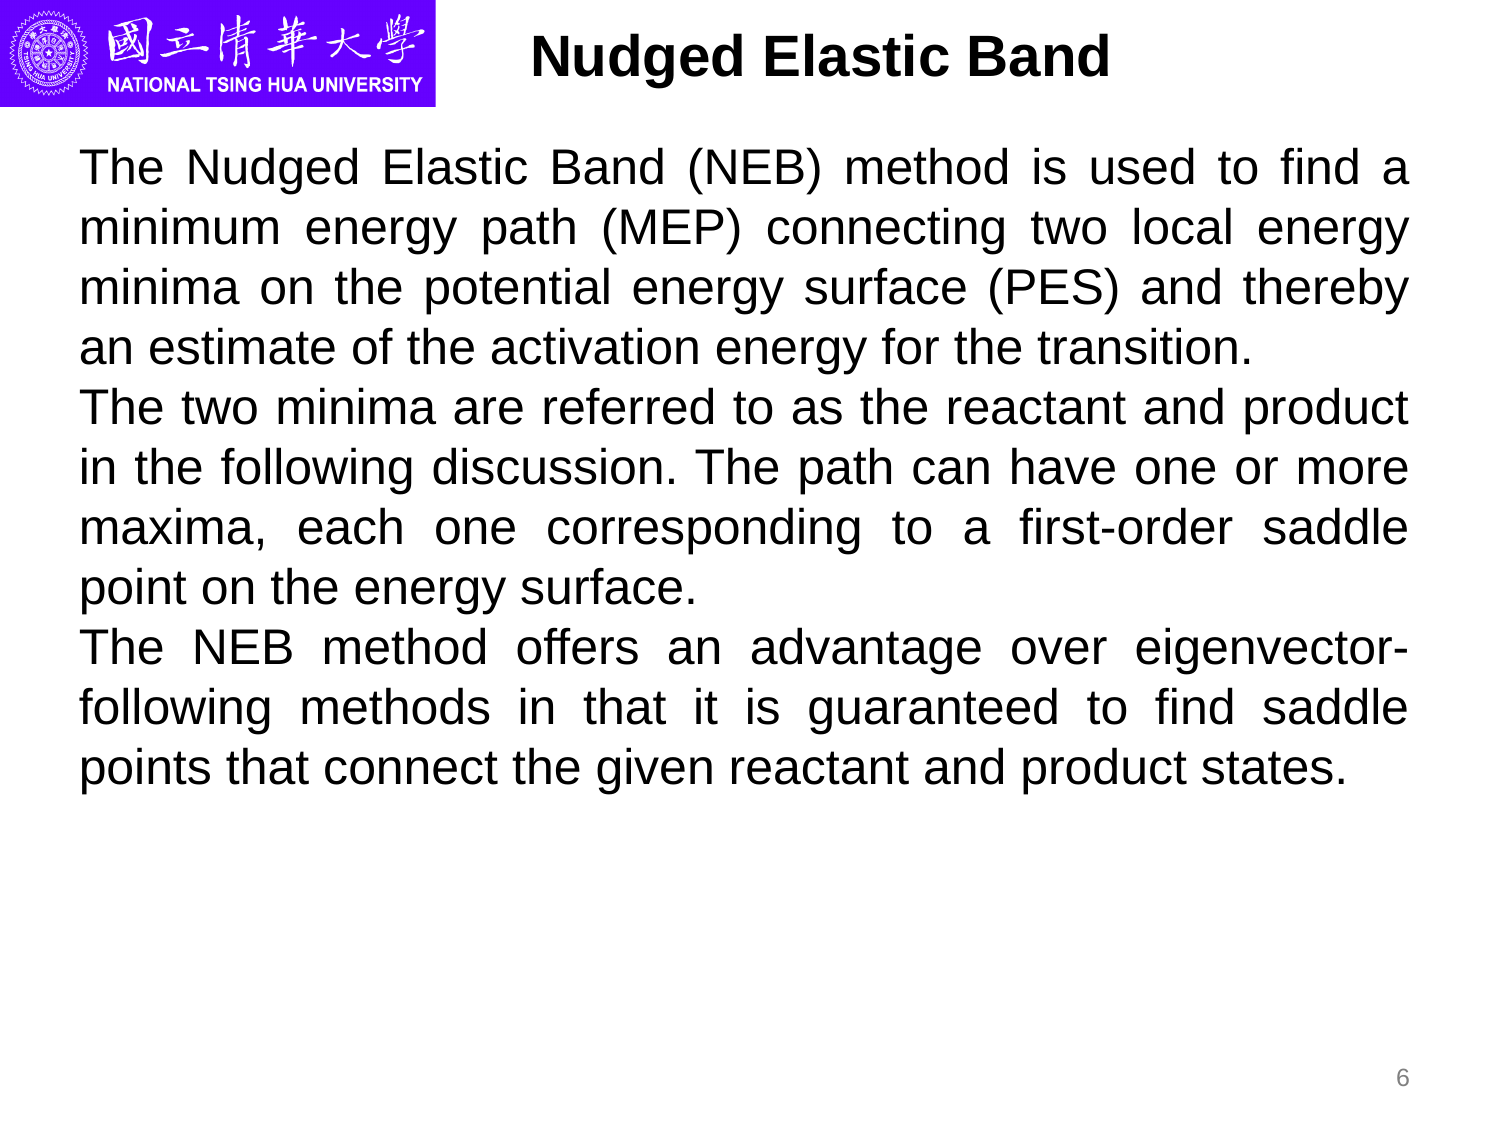

# Nudged Elastic Band
The Nudged Elastic Band (NEB) method is used to find a minimum energy path (MEP) connecting two local energy minima on the potential energy surface (PES) and thereby an estimate of the activation energy for the transition.
The two minima are referred to as the reactant and product in the following discussion. The path can have one or more maxima, each one corresponding to a first-order saddle point on the energy surface.
The NEB method offers an advantage over eigenvector-following methods in that it is guaranteed to find saddle points that connect the given reactant and product states.
6